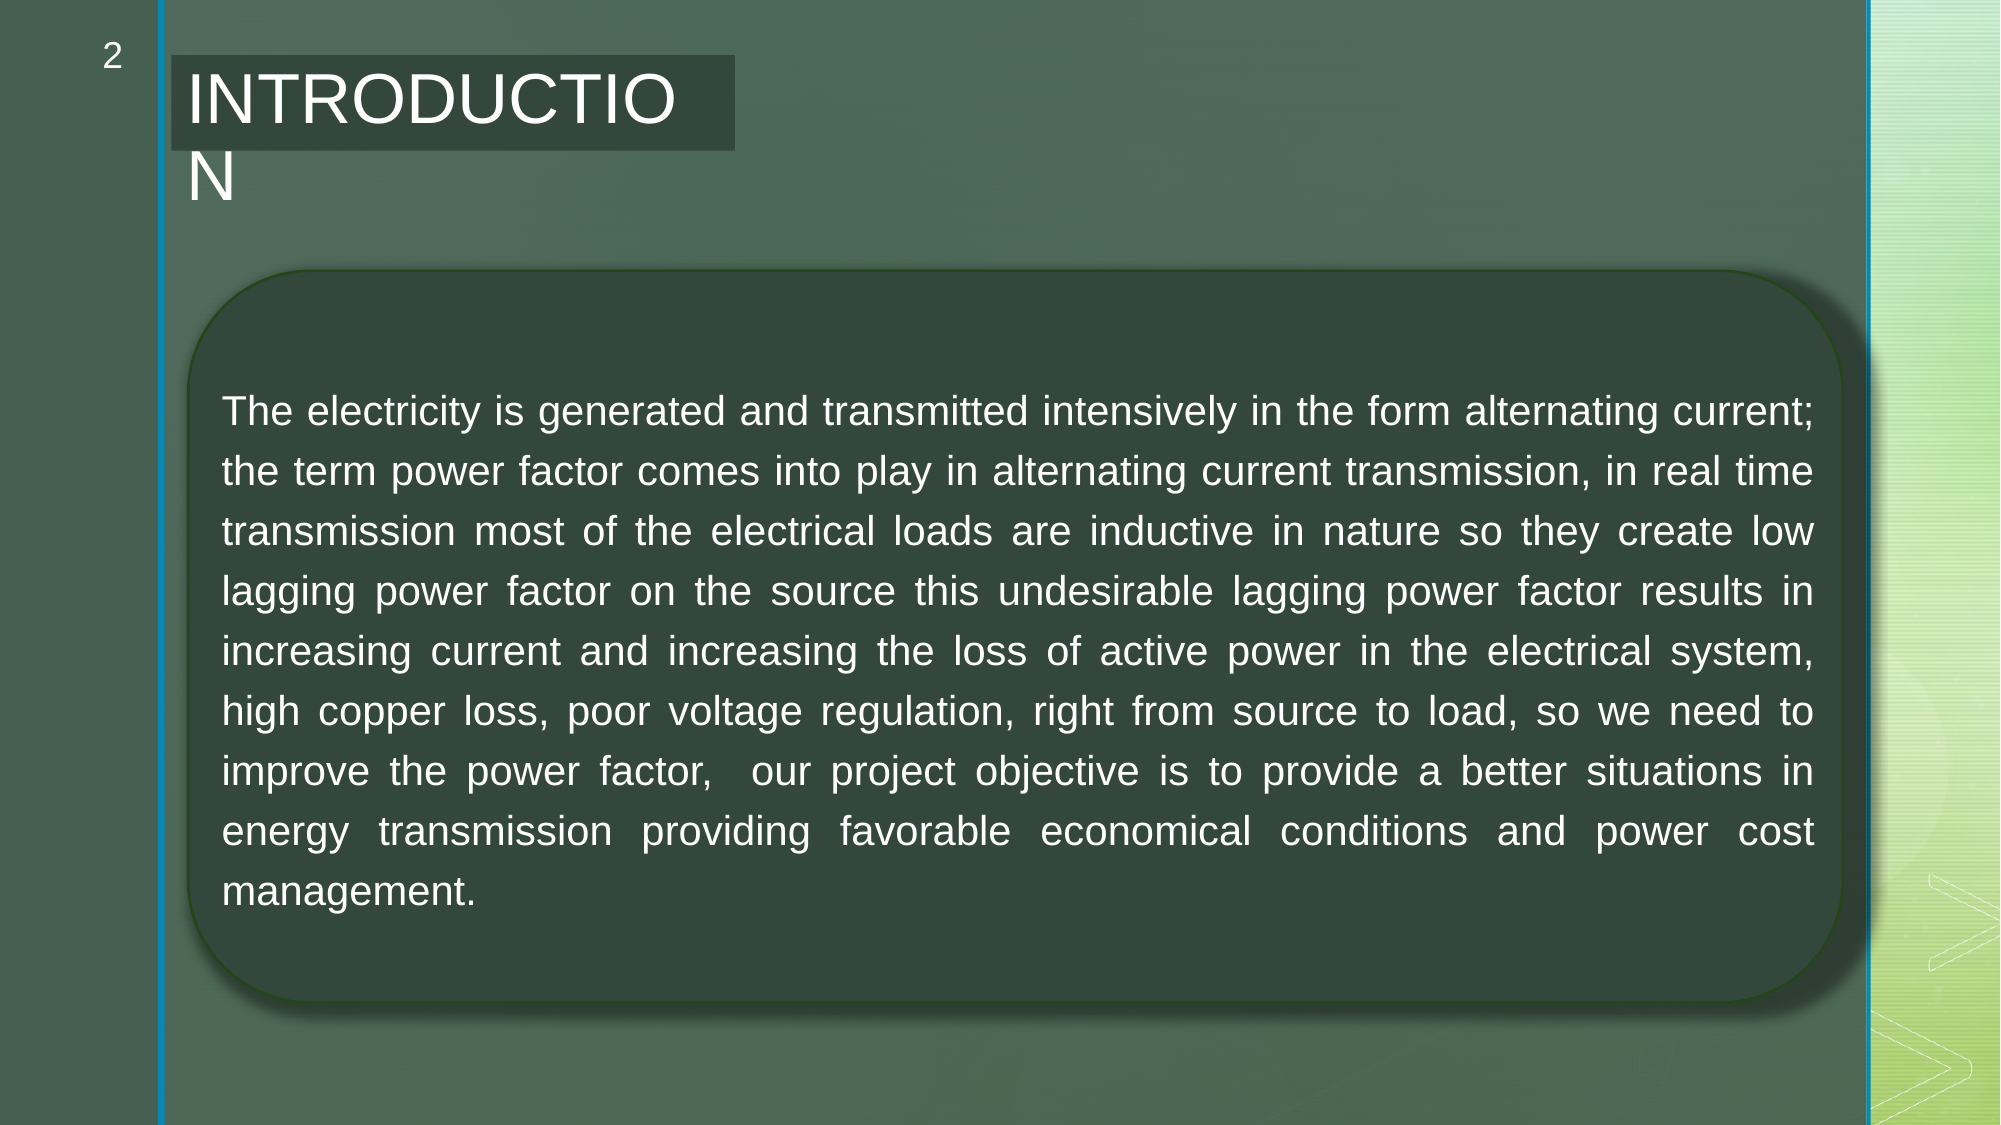

2
# INTRODUCTION
The electricity is generated and transmitted intensively in the form alternating current; the term power factor comes into play in alternating current transmission, in real time transmission most of the electrical loads are inductive in nature so they create low lagging power factor on the source this undesirable lagging power factor results in increasing current and increasing the loss of active power in the electrical system, high copper loss, poor voltage regulation, right from source to load, so we need to improve the power factor,  our project objective is to provide a better situations in energy transmission providing favorable economical conditions and power cost management.